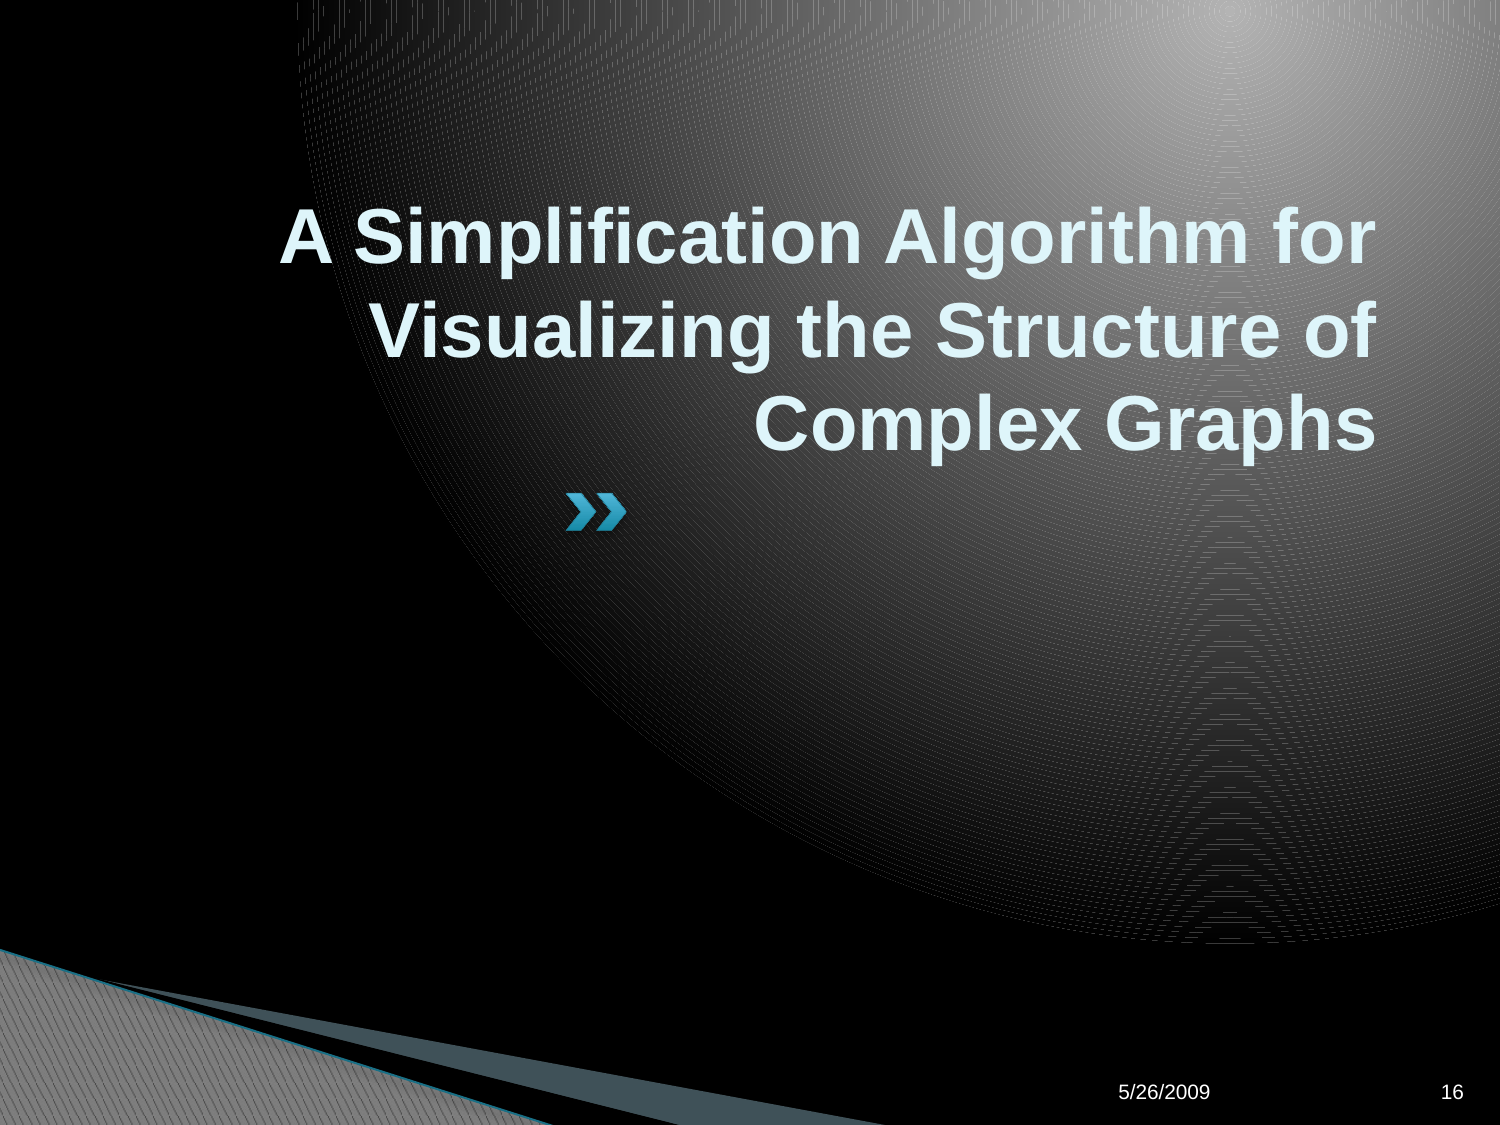

# A Simplification Algorithm for Visualizing the Structure of Complex Graphs

5/26/2009
16